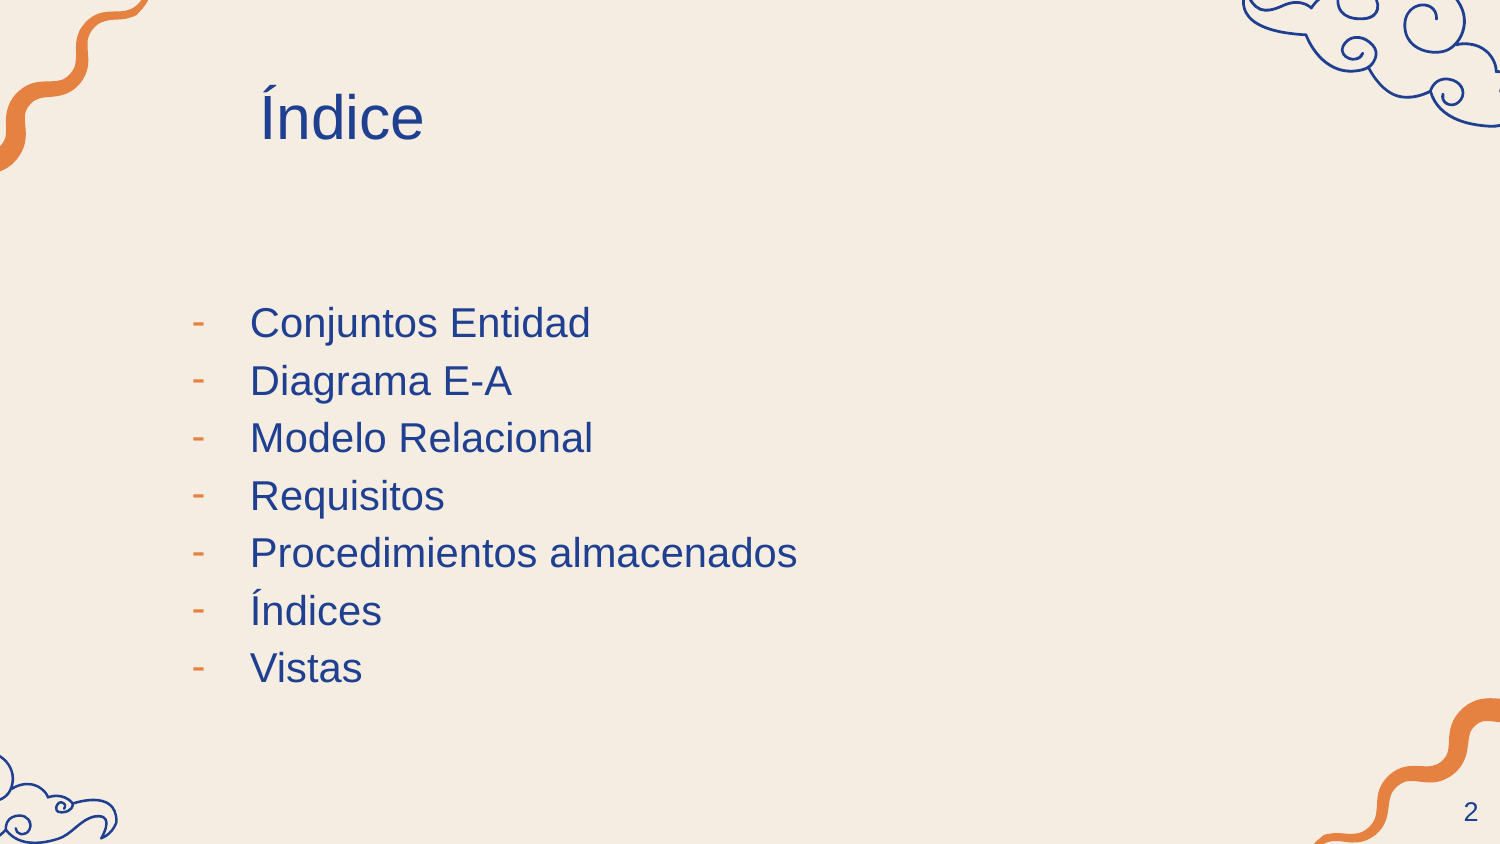

# Índice
Conjuntos Entidad
Diagrama E-A
Modelo Relacional
Requisitos
Procedimientos almacenados
Índices
Vistas
2